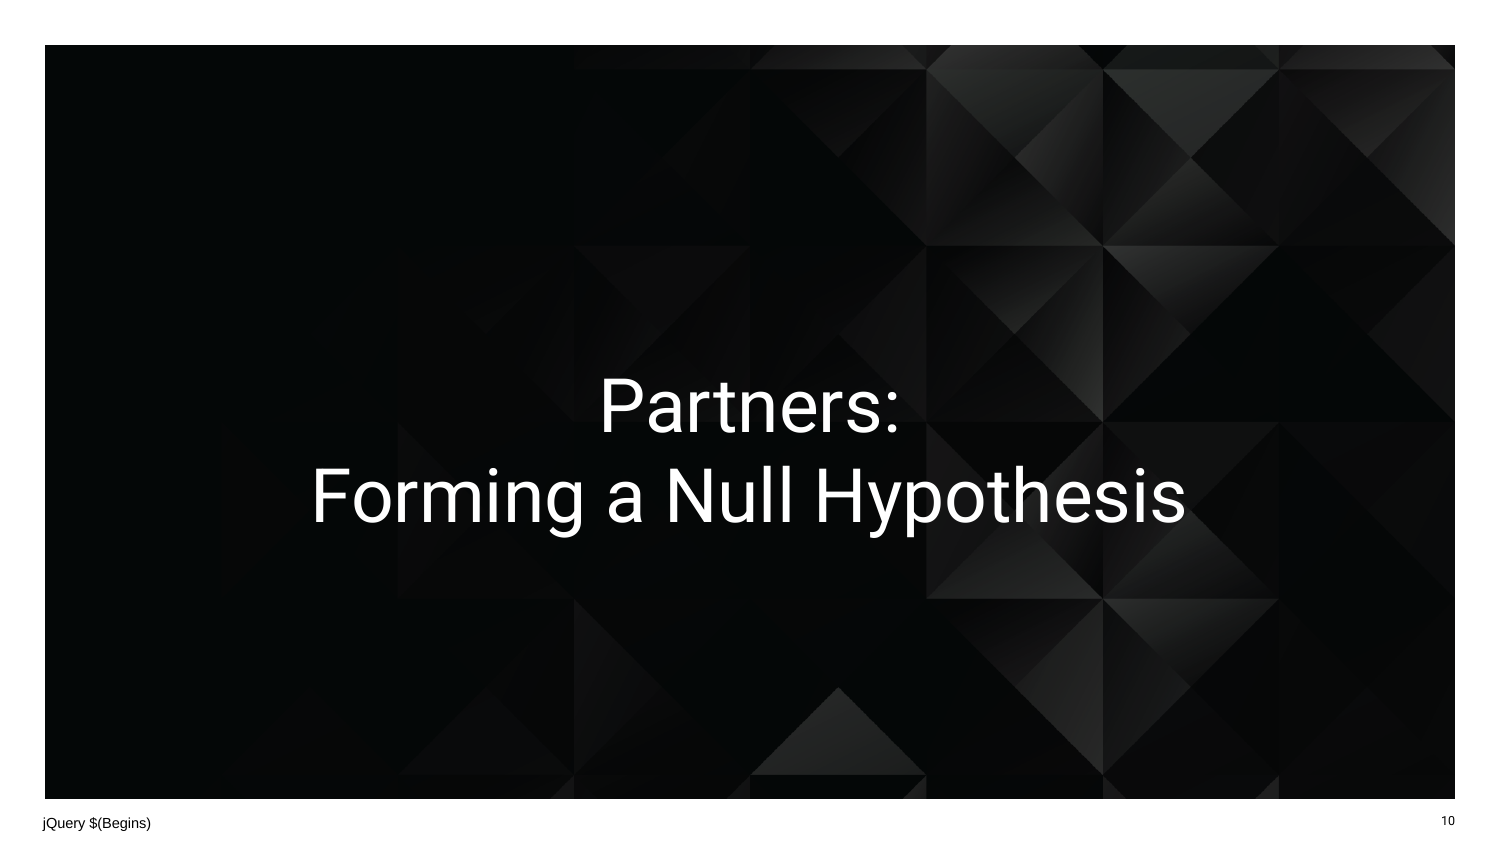

# Partners: Forming a Null Hypothesis
jQuery $(Begins)